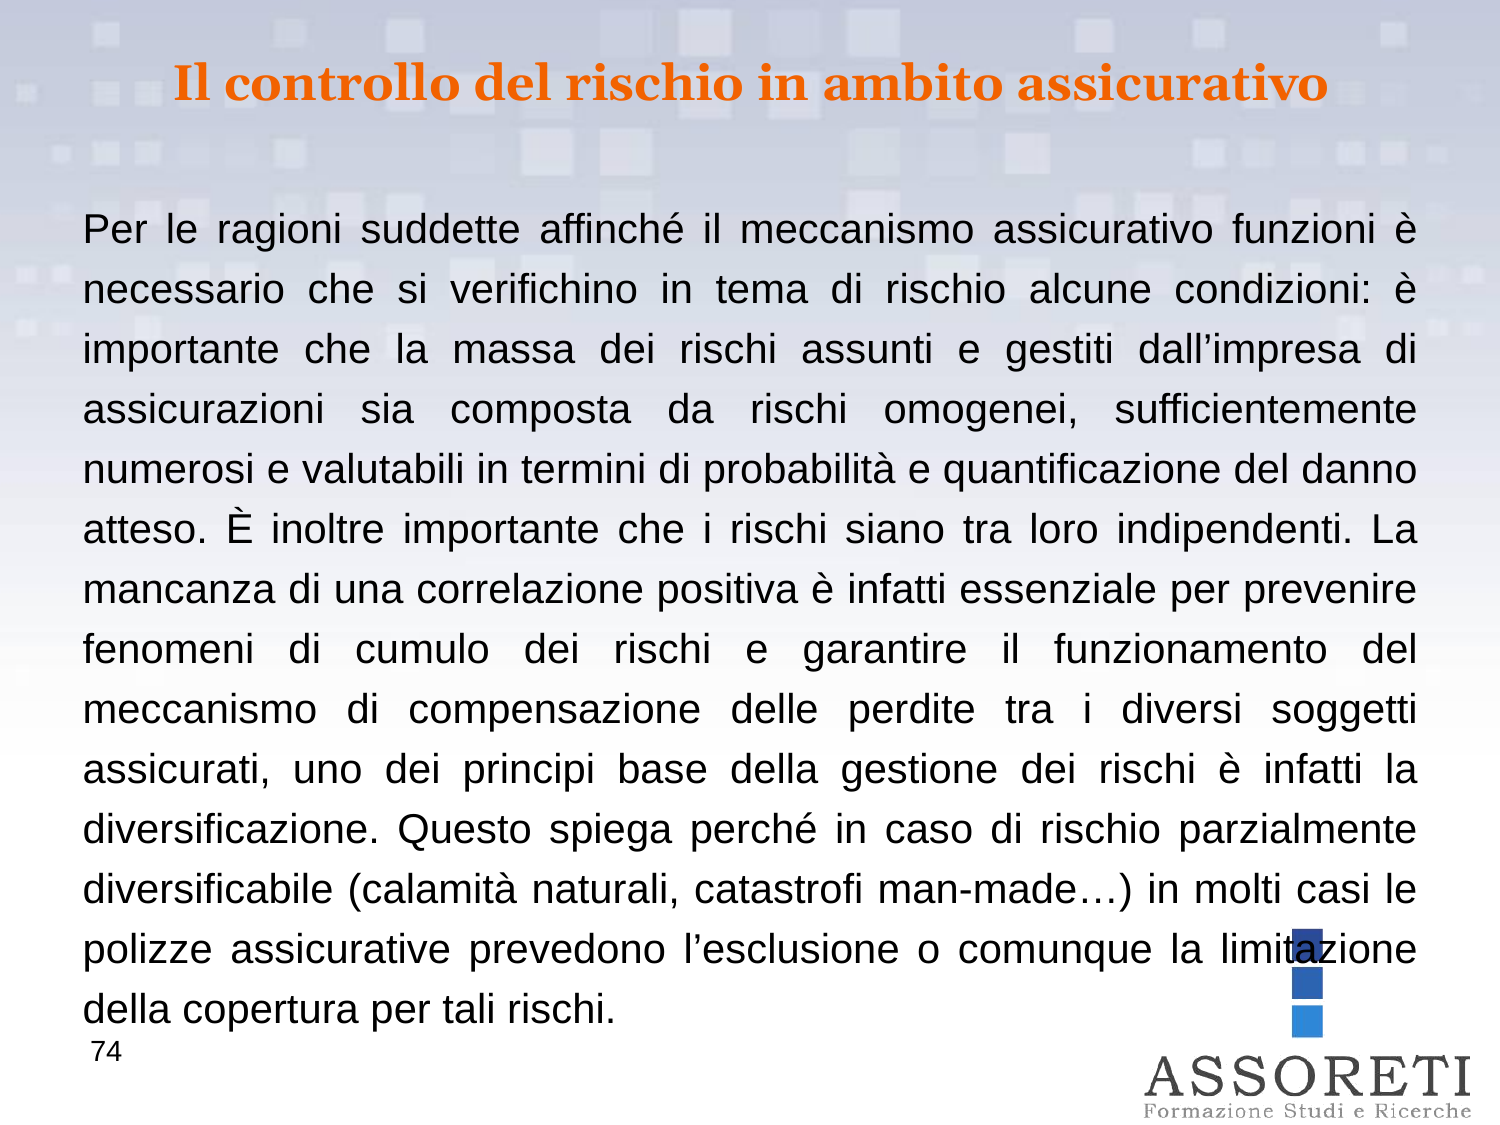

Il controllo del rischio in ambito assicurativo
Per le ragioni suddette affinché il meccanismo assicurativo funzioni è necessario che si verifichino in tema di rischio alcune condizioni: è importante che la massa dei rischi assunti e gestiti dall’impresa di assicurazioni sia composta da rischi omogenei, sufficientemente numerosi e valutabili in termini di probabilità e quantificazione del danno atteso. È inoltre importante che i rischi siano tra loro indipendenti. La mancanza di una correlazione positiva è infatti essenziale per prevenire fenomeni di cumulo dei rischi e garantire il funzionamento del meccanismo di compensazione delle perdite tra i diversi soggetti assicurati, uno dei principi base della gestione dei rischi è infatti la diversificazione. Questo spiega perché in caso di rischio parzialmente diversificabile (calamità naturali, catastrofi man-made…) in molti casi le polizze assicurative prevedono l’esclusione o comunque la limitazione della copertura per tali rischi.

74